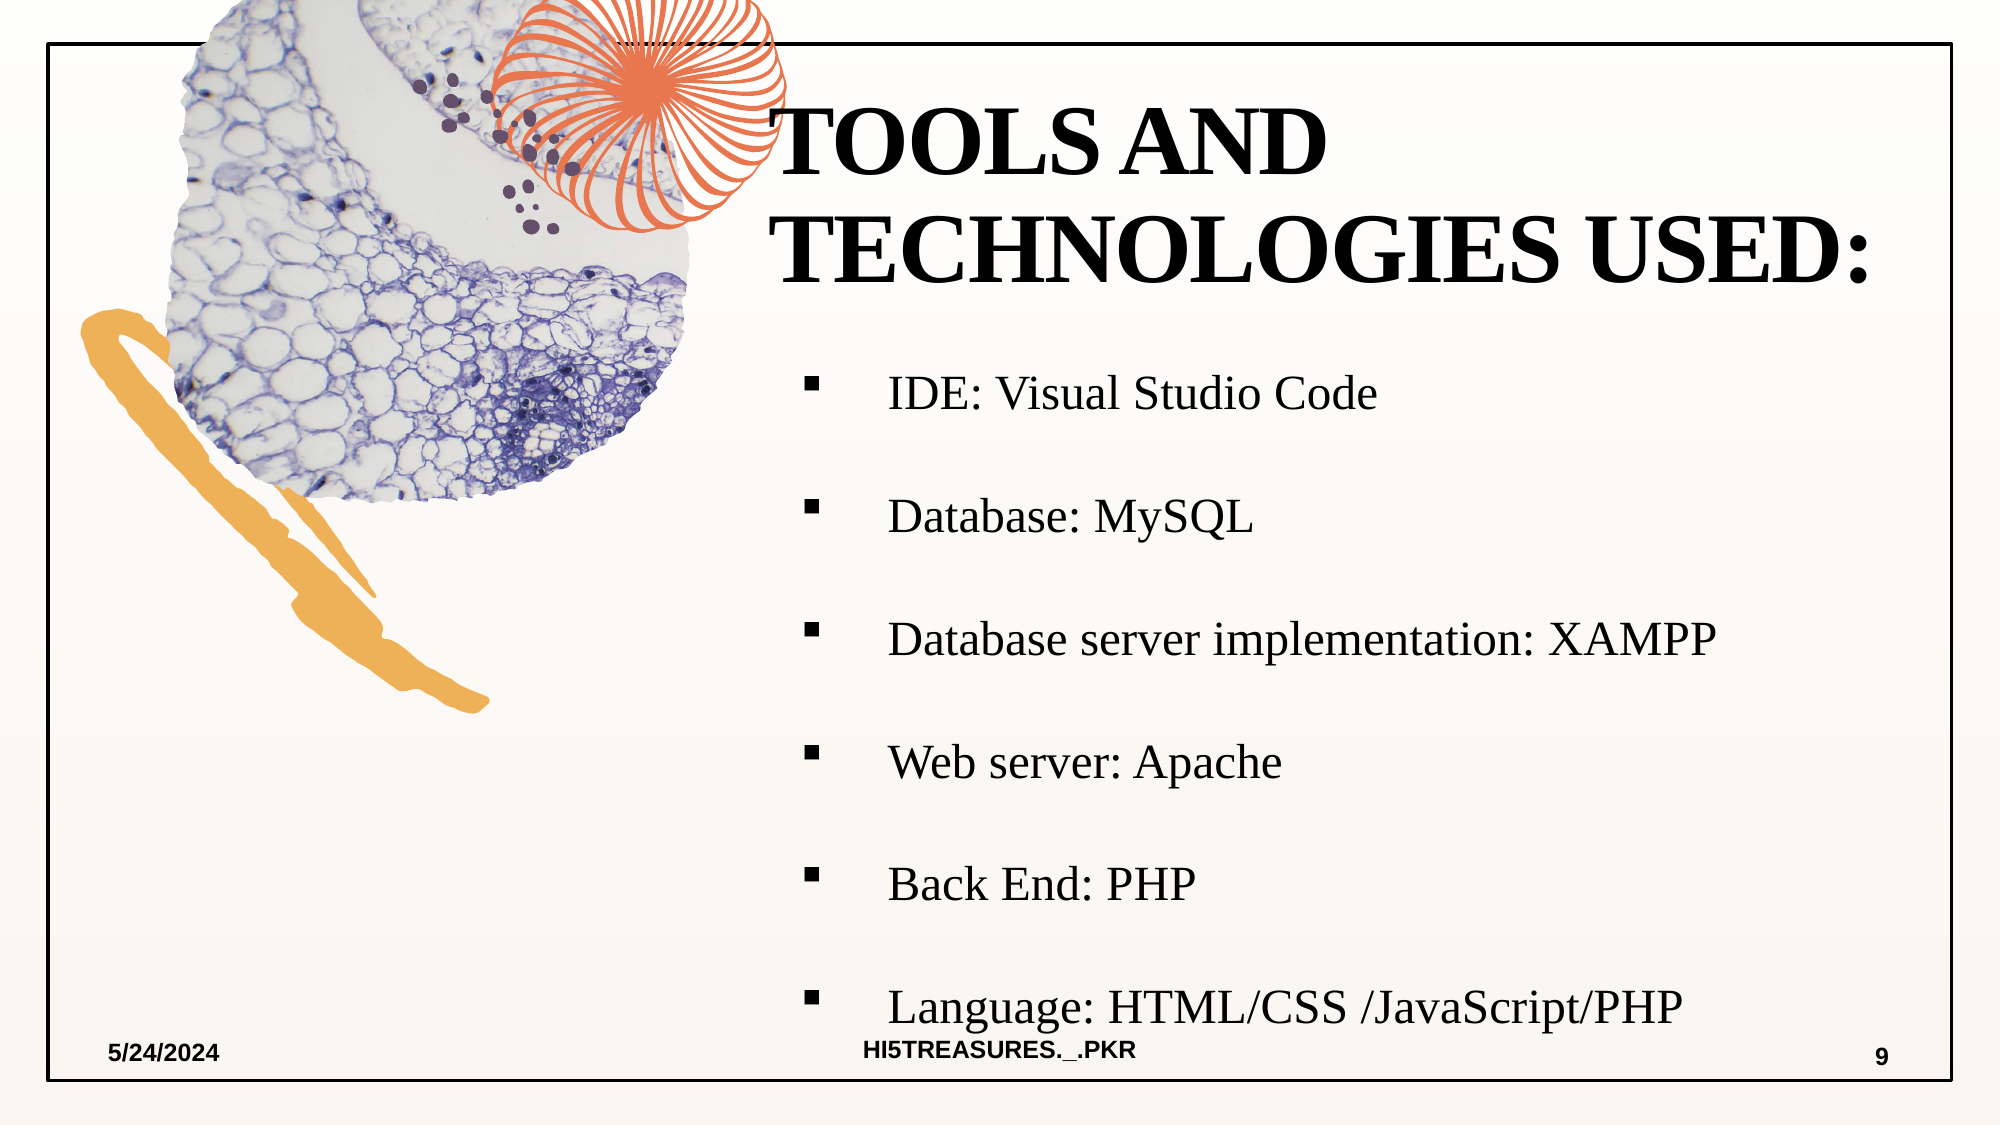

# TOOLS AND TECHNOLOGIES USED:
IDE: Visual Studio Code
Database: MySQL
Database server implementation: XAMPP
Web server: Apache
Back End: PHP
Language: HTML/CSS /JavaScript/PHP

HI5TREASURES._.PKR
5/24/2024
9